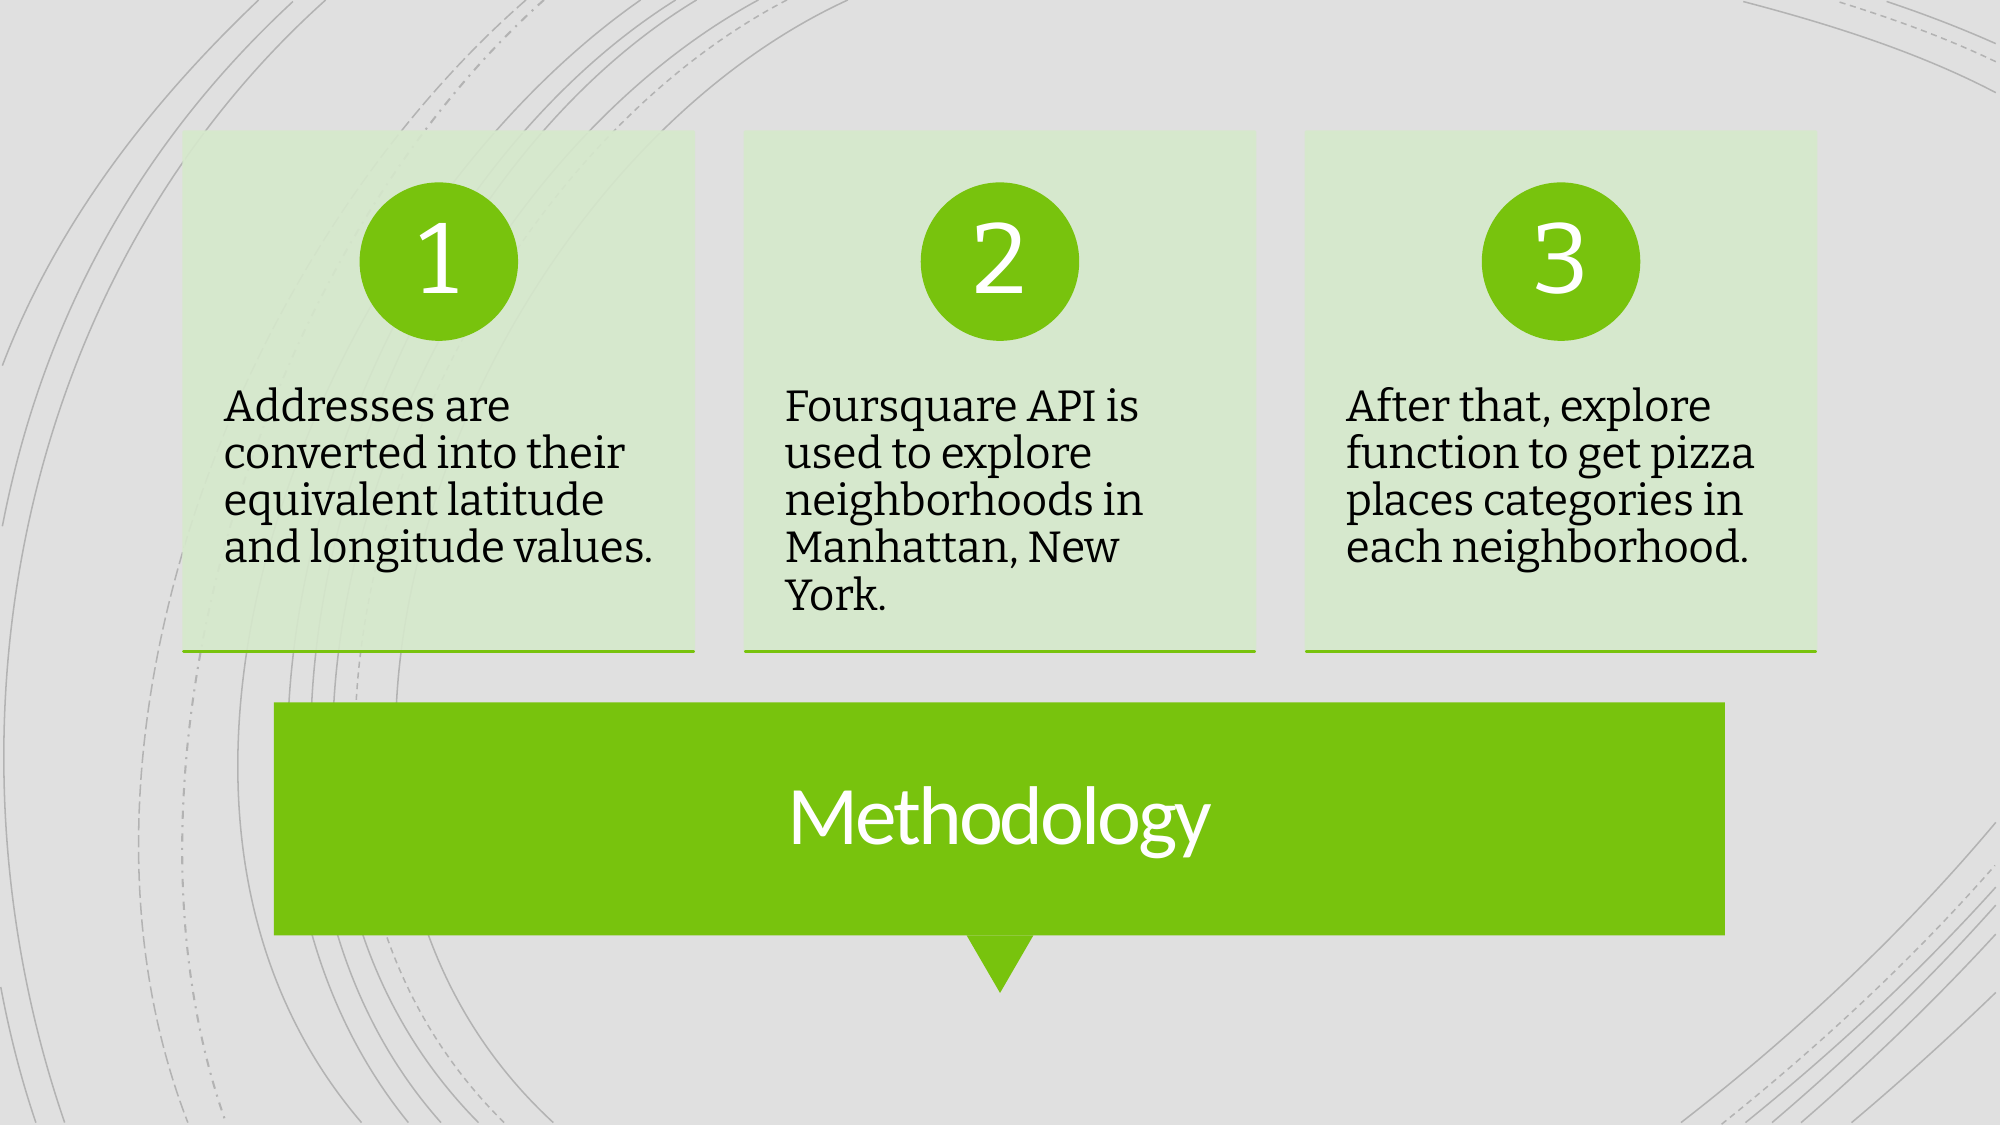

Addresses are converted into their equivalent latitude and longitude values.
1
Foursquare API is used to explore neighborhoods in Manhattan, New York.
2
After that, explore function to get pizza places categories in each neighborhood.
3

# Methodology